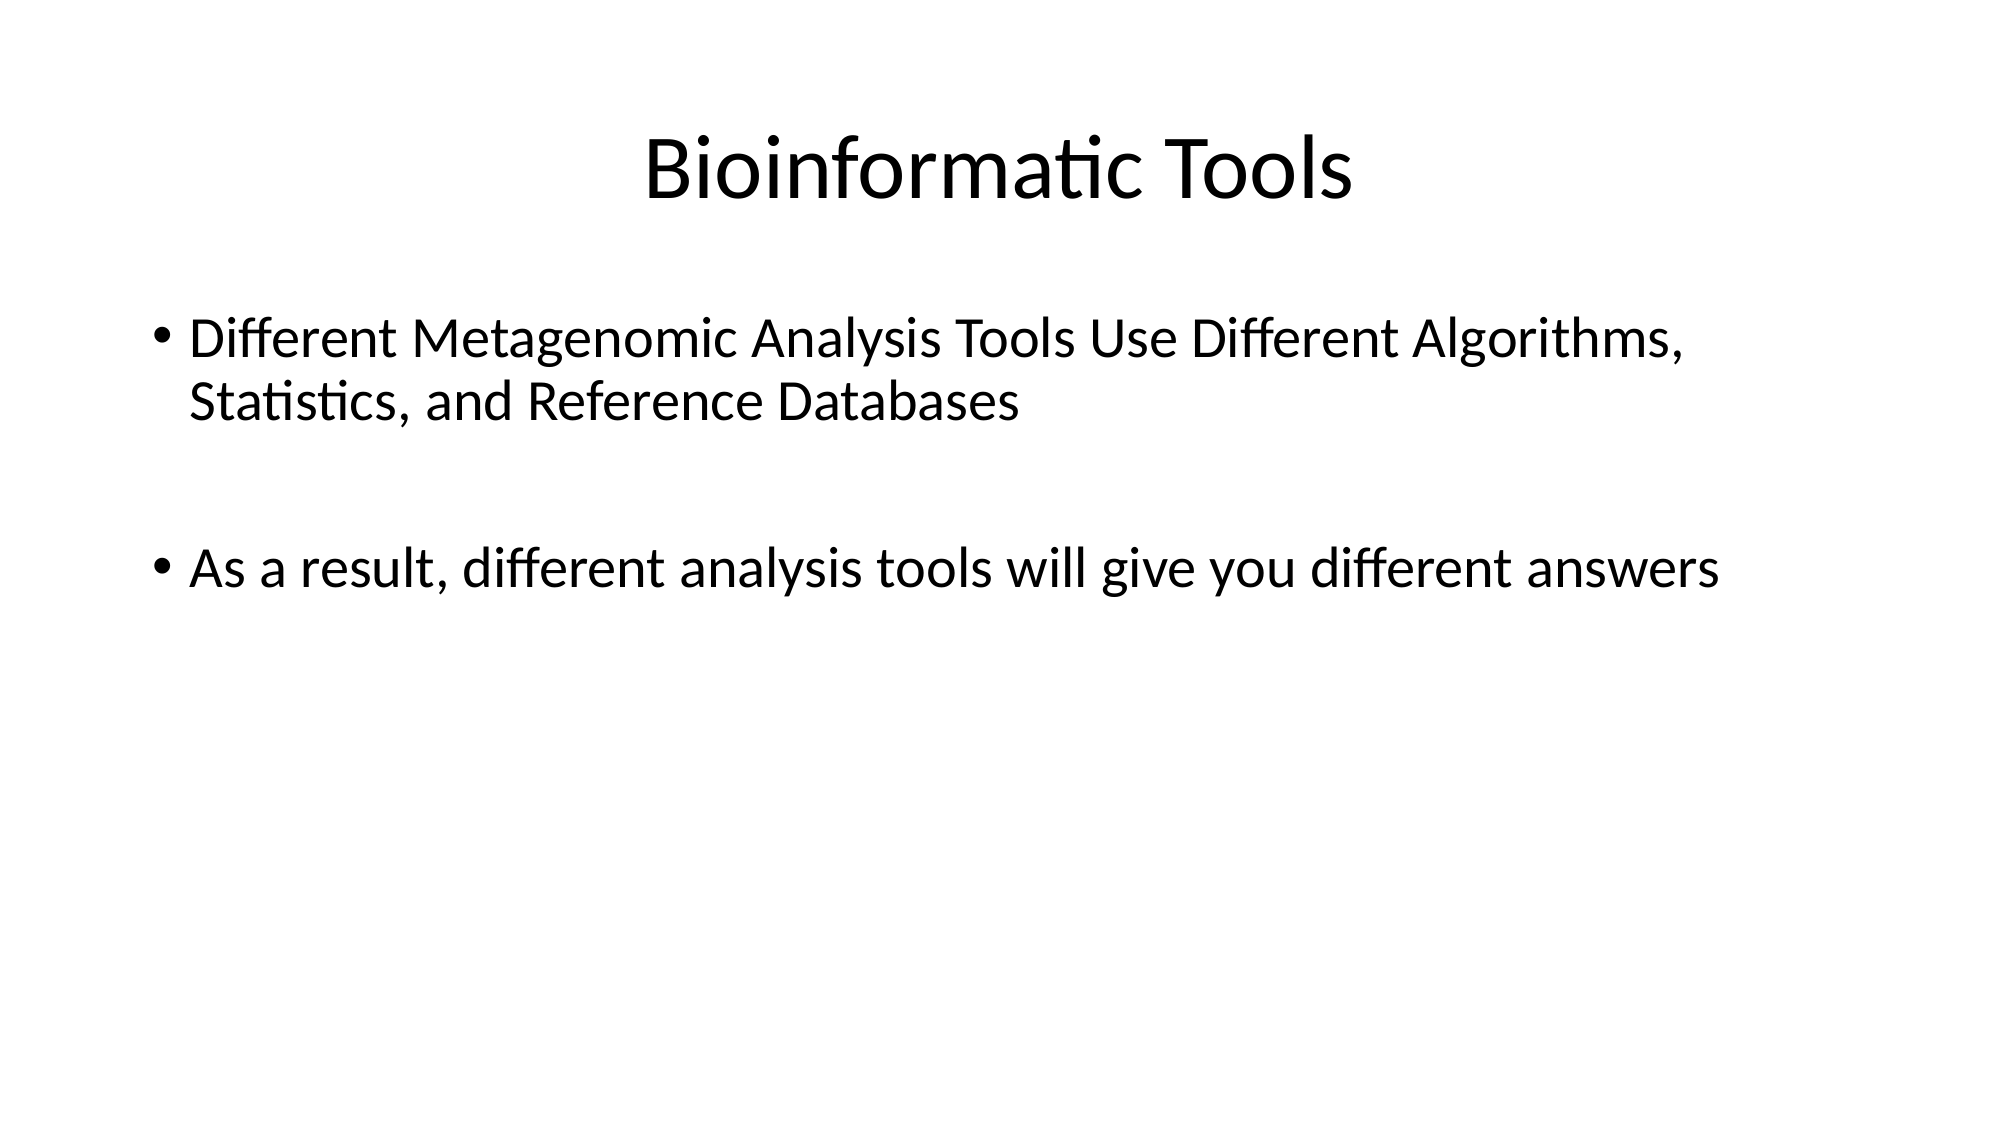

# Bioinformatic Tools
Different Metagenomic Analysis Tools Use Different Algorithms, Statistics, and Reference Databases

As a result, different analysis tools will give you different answers